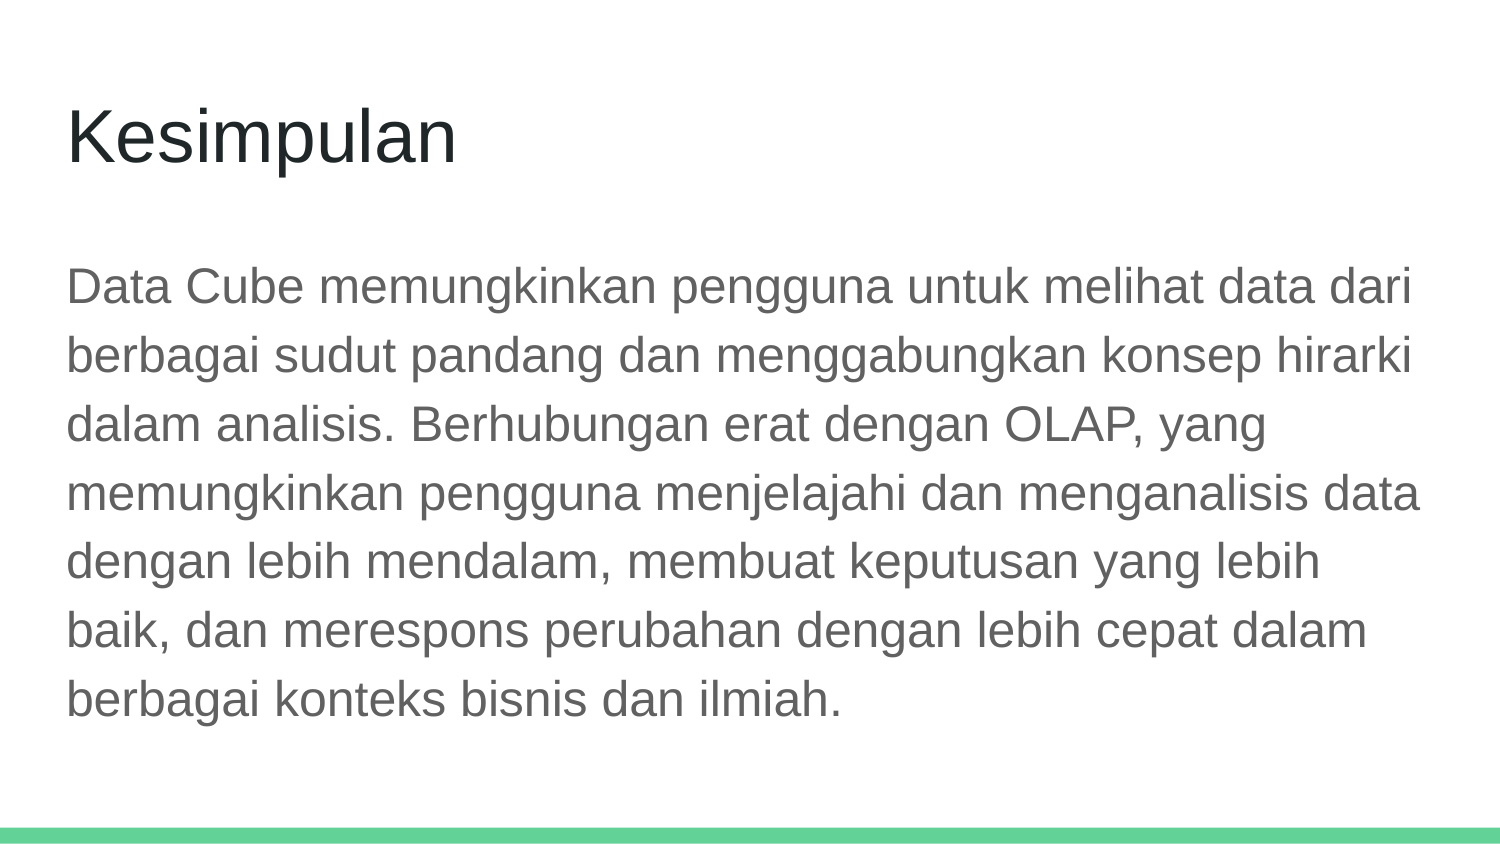

# Kesimpulan
Data Cube memungkinkan pengguna untuk melihat data dari berbagai sudut pandang dan menggabungkan konsep hirarki dalam analisis. Berhubungan erat dengan OLAP, yang memungkinkan pengguna menjelajahi dan menganalisis data dengan lebih mendalam, membuat keputusan yang lebih baik, dan merespons perubahan dengan lebih cepat dalam berbagai konteks bisnis dan ilmiah.